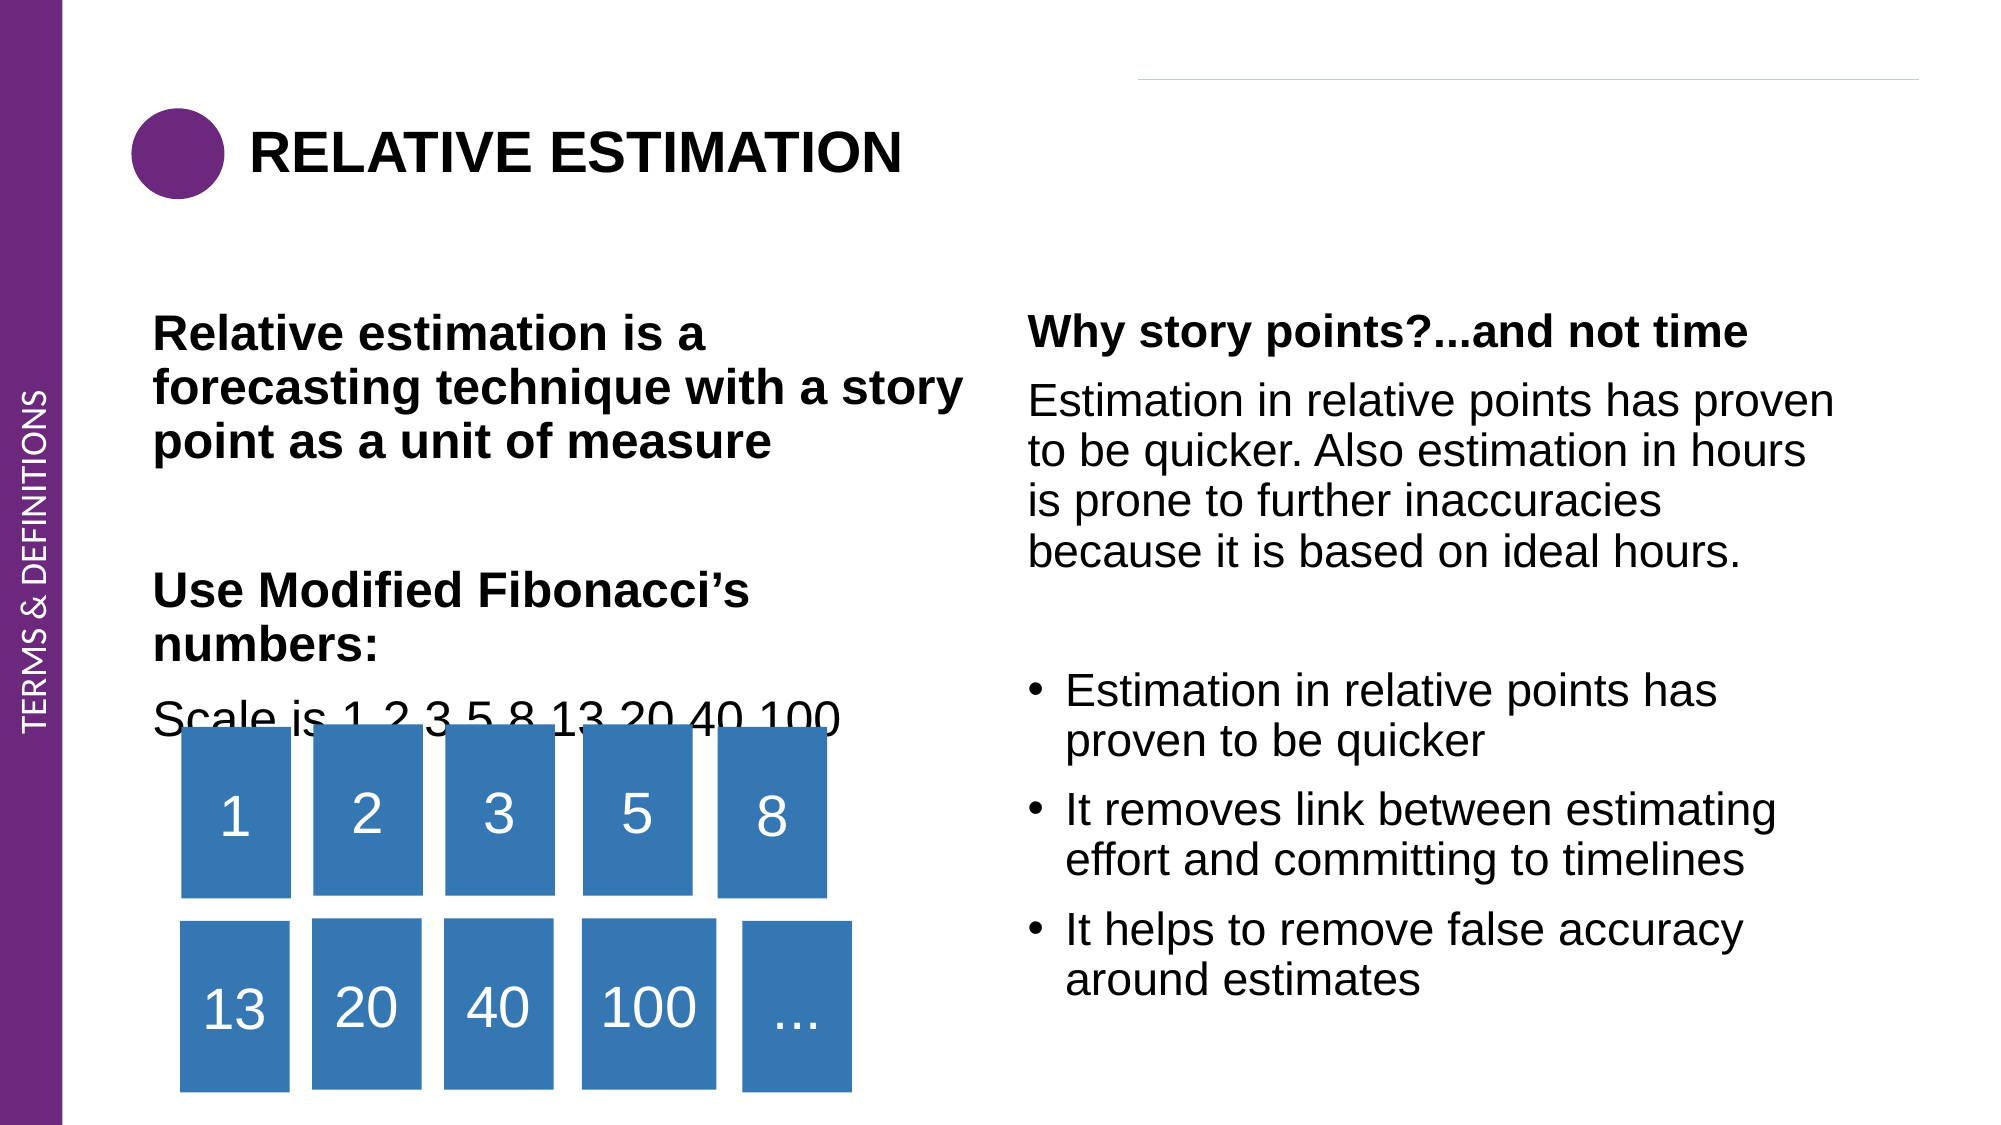

# RELATIVE ESTIMATION

Relative estimation is a forecasting technique with a story point as a unit of measure

Use Modified Fibonacci’s numbers:
Scale is 1 2 3 5 8 13 20 40 100
Why story points?...and not time
Estimation in relative points has proven to be quicker. Also estimation in hours is prone to further inaccuracies because it is based on ideal hours.

Estimation in relative points has proven to be quicker
It removes link between estimating effort and committing to timelines
It helps to remove false accuracy around estimates

2
3
5
1
8
20
40
100
13
...